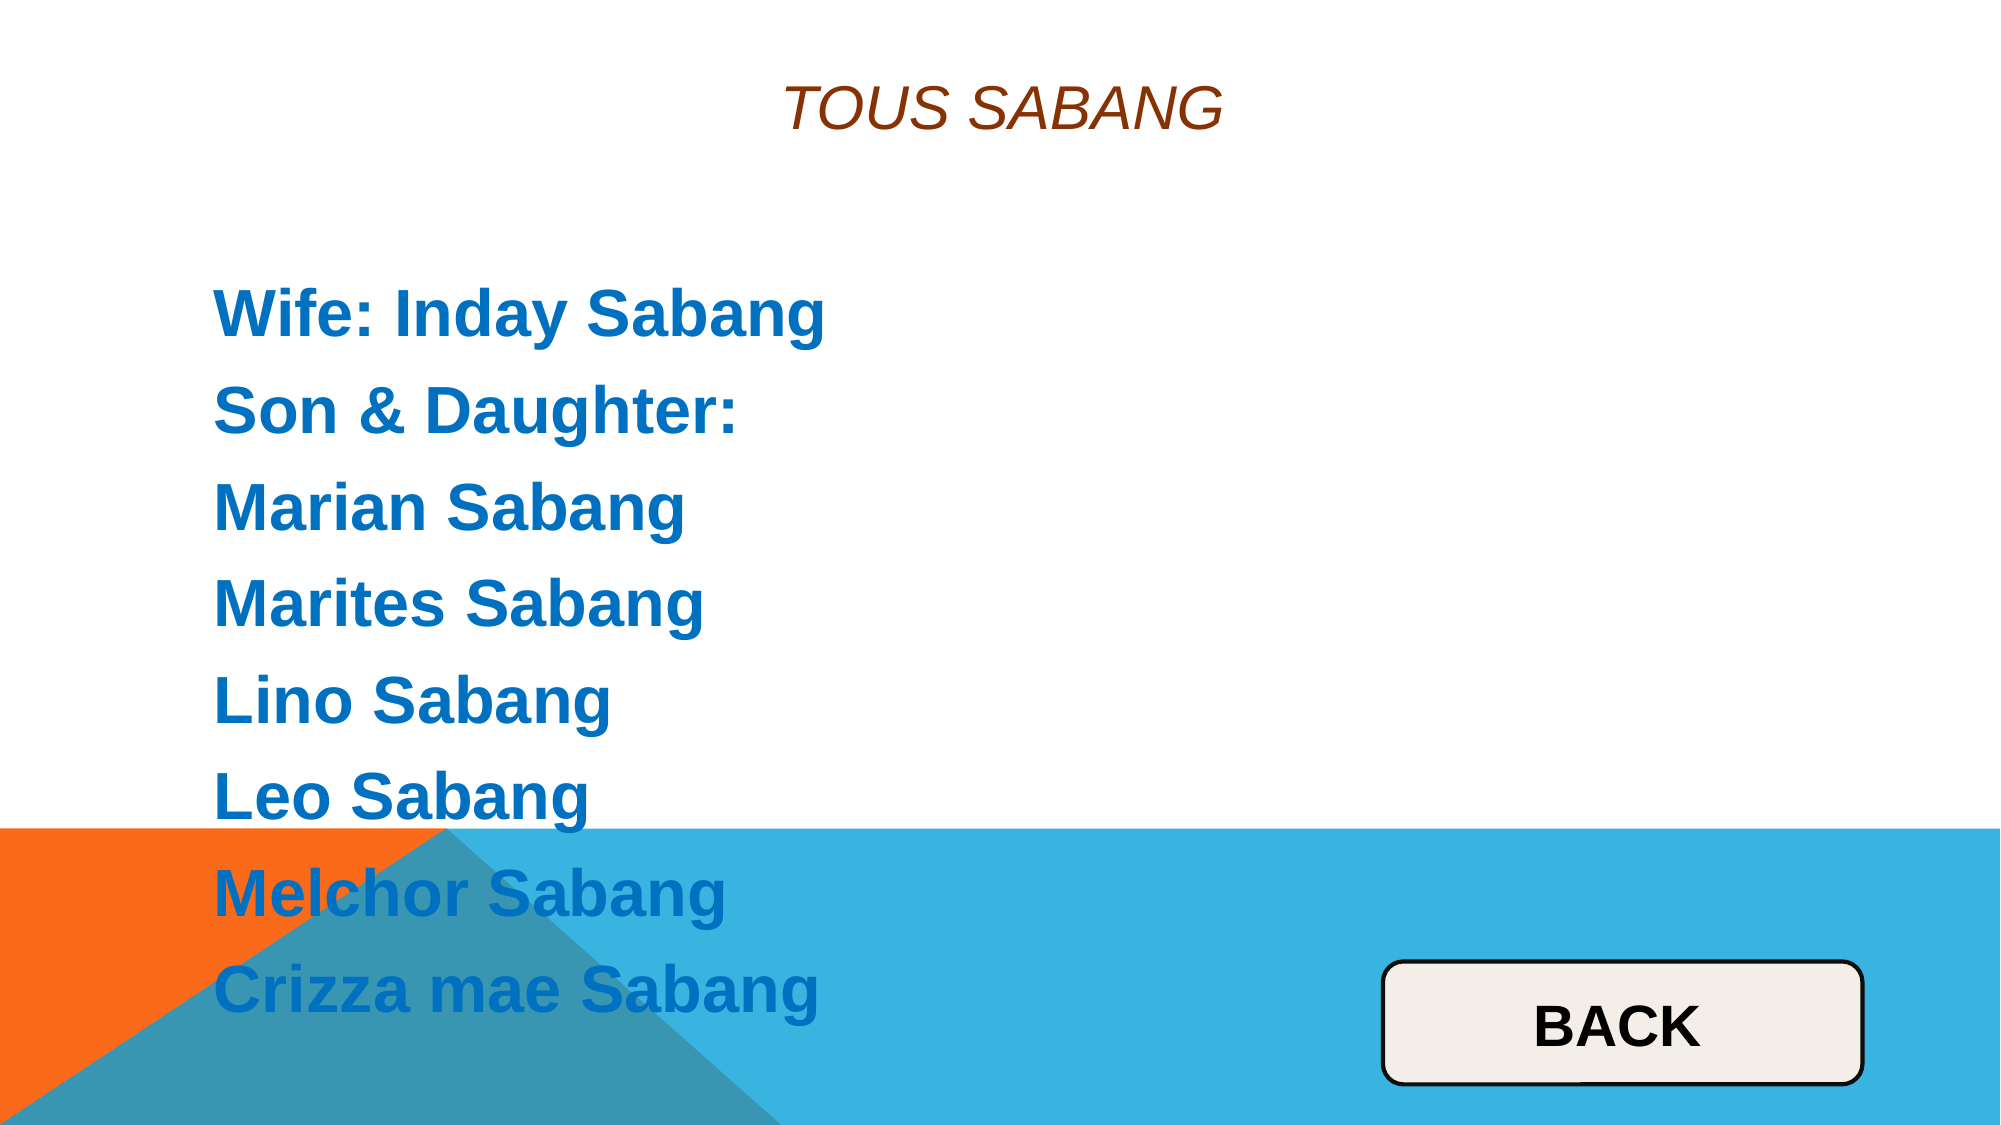

# TOUS SABANG
Wife: Inday Sabang
Son & Daughter:
Marian Sabang
Marites Sabang
Lino Sabang
Leo Sabang
Melchor Sabang
Crizza mae Sabang
BACK